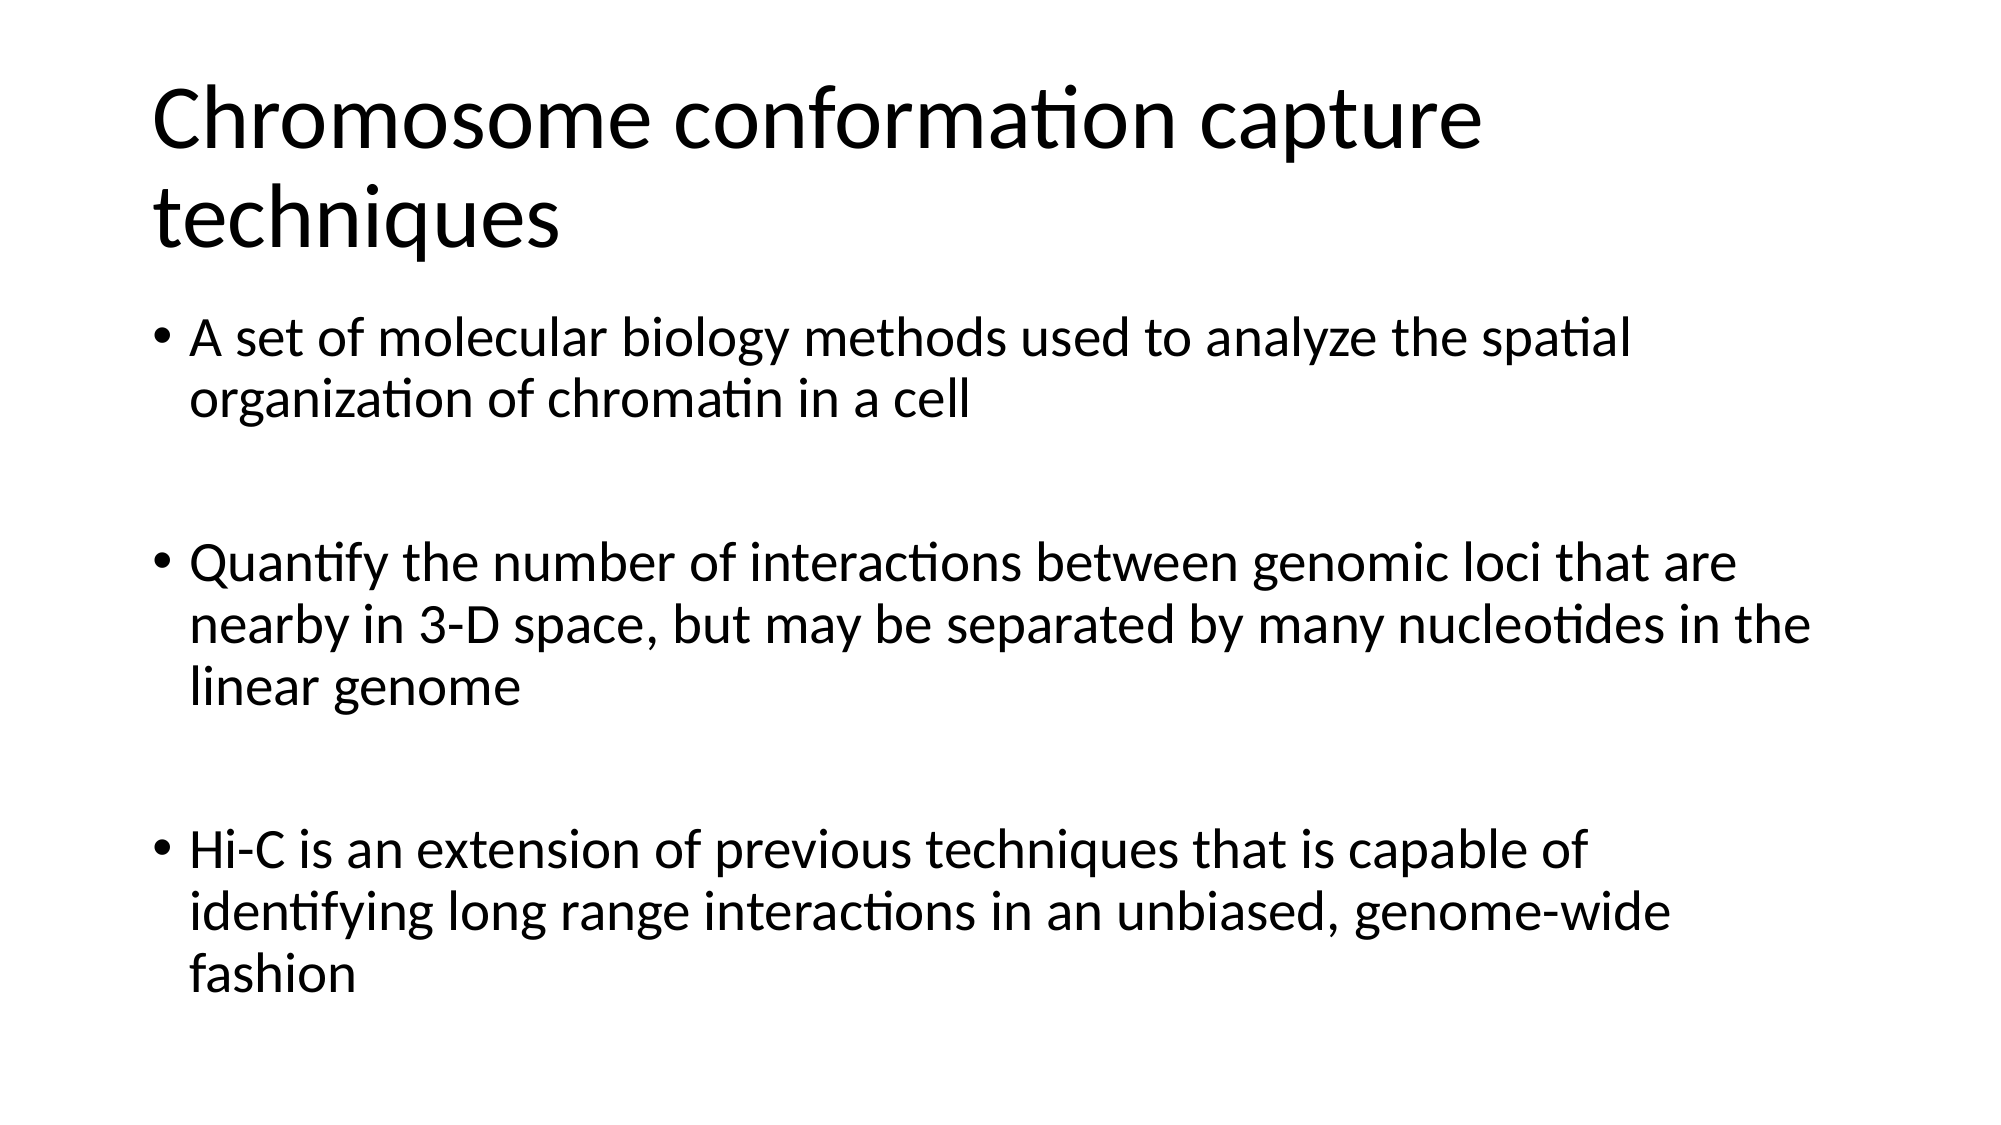

# Chromosome conformation capture techniques
A set of molecular biology methods used to analyze the spatial organization of chromatin in a cell

Quantify the number of interactions between genomic loci that are nearby in 3-D space, but may be separated by many nucleotides in the linear genome

Hi-C is an extension of previous techniques that is capable of identifying long range interactions in an unbiased, genome-wide fashion